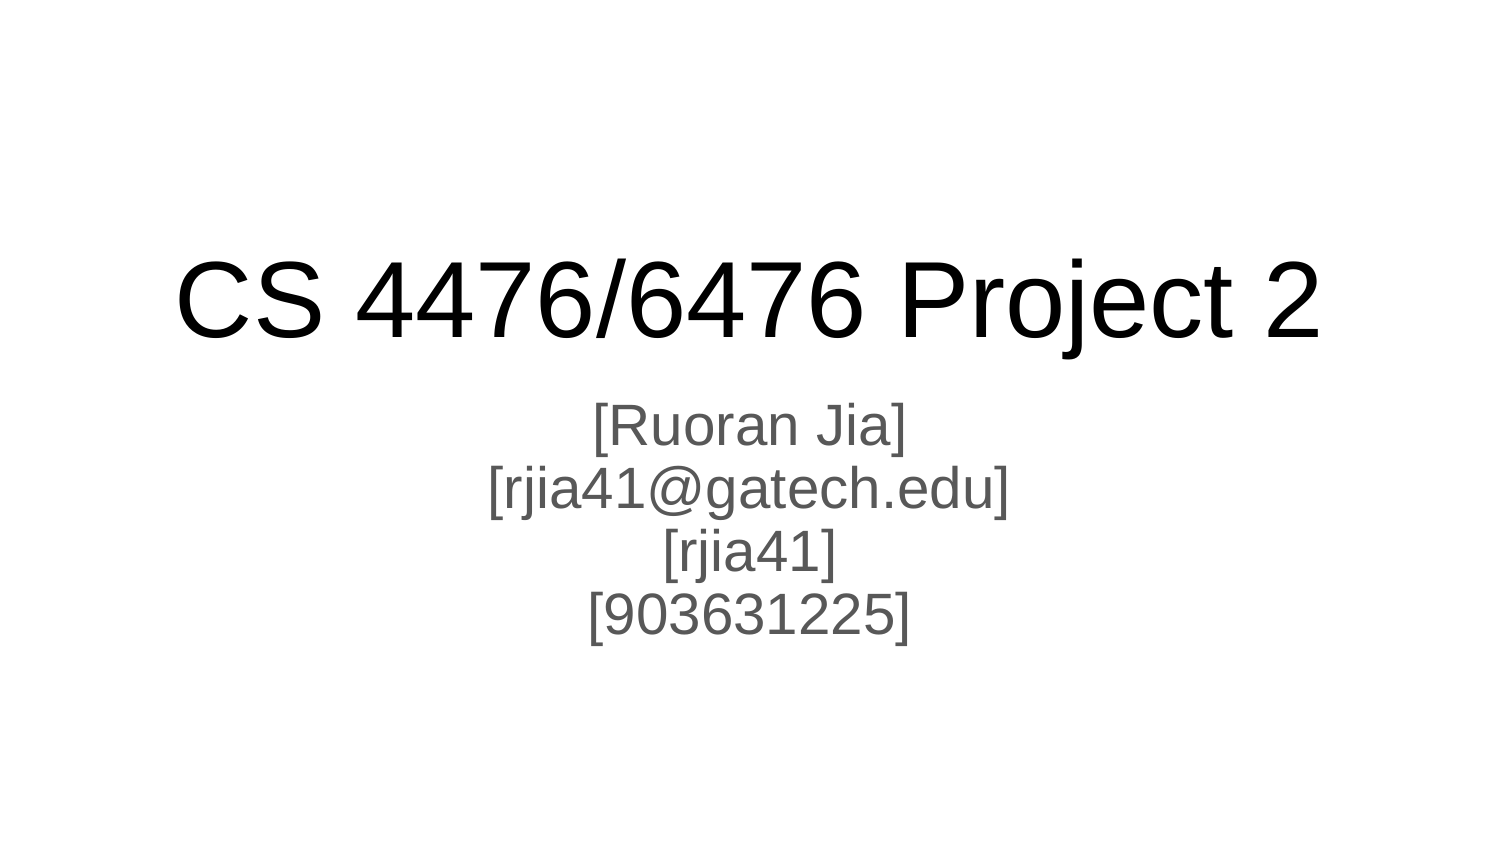

# CS 4476/6476 Project 2
[Ruoran Jia]
[rjia41@gatech.edu]
[rjia41]
[903631225]